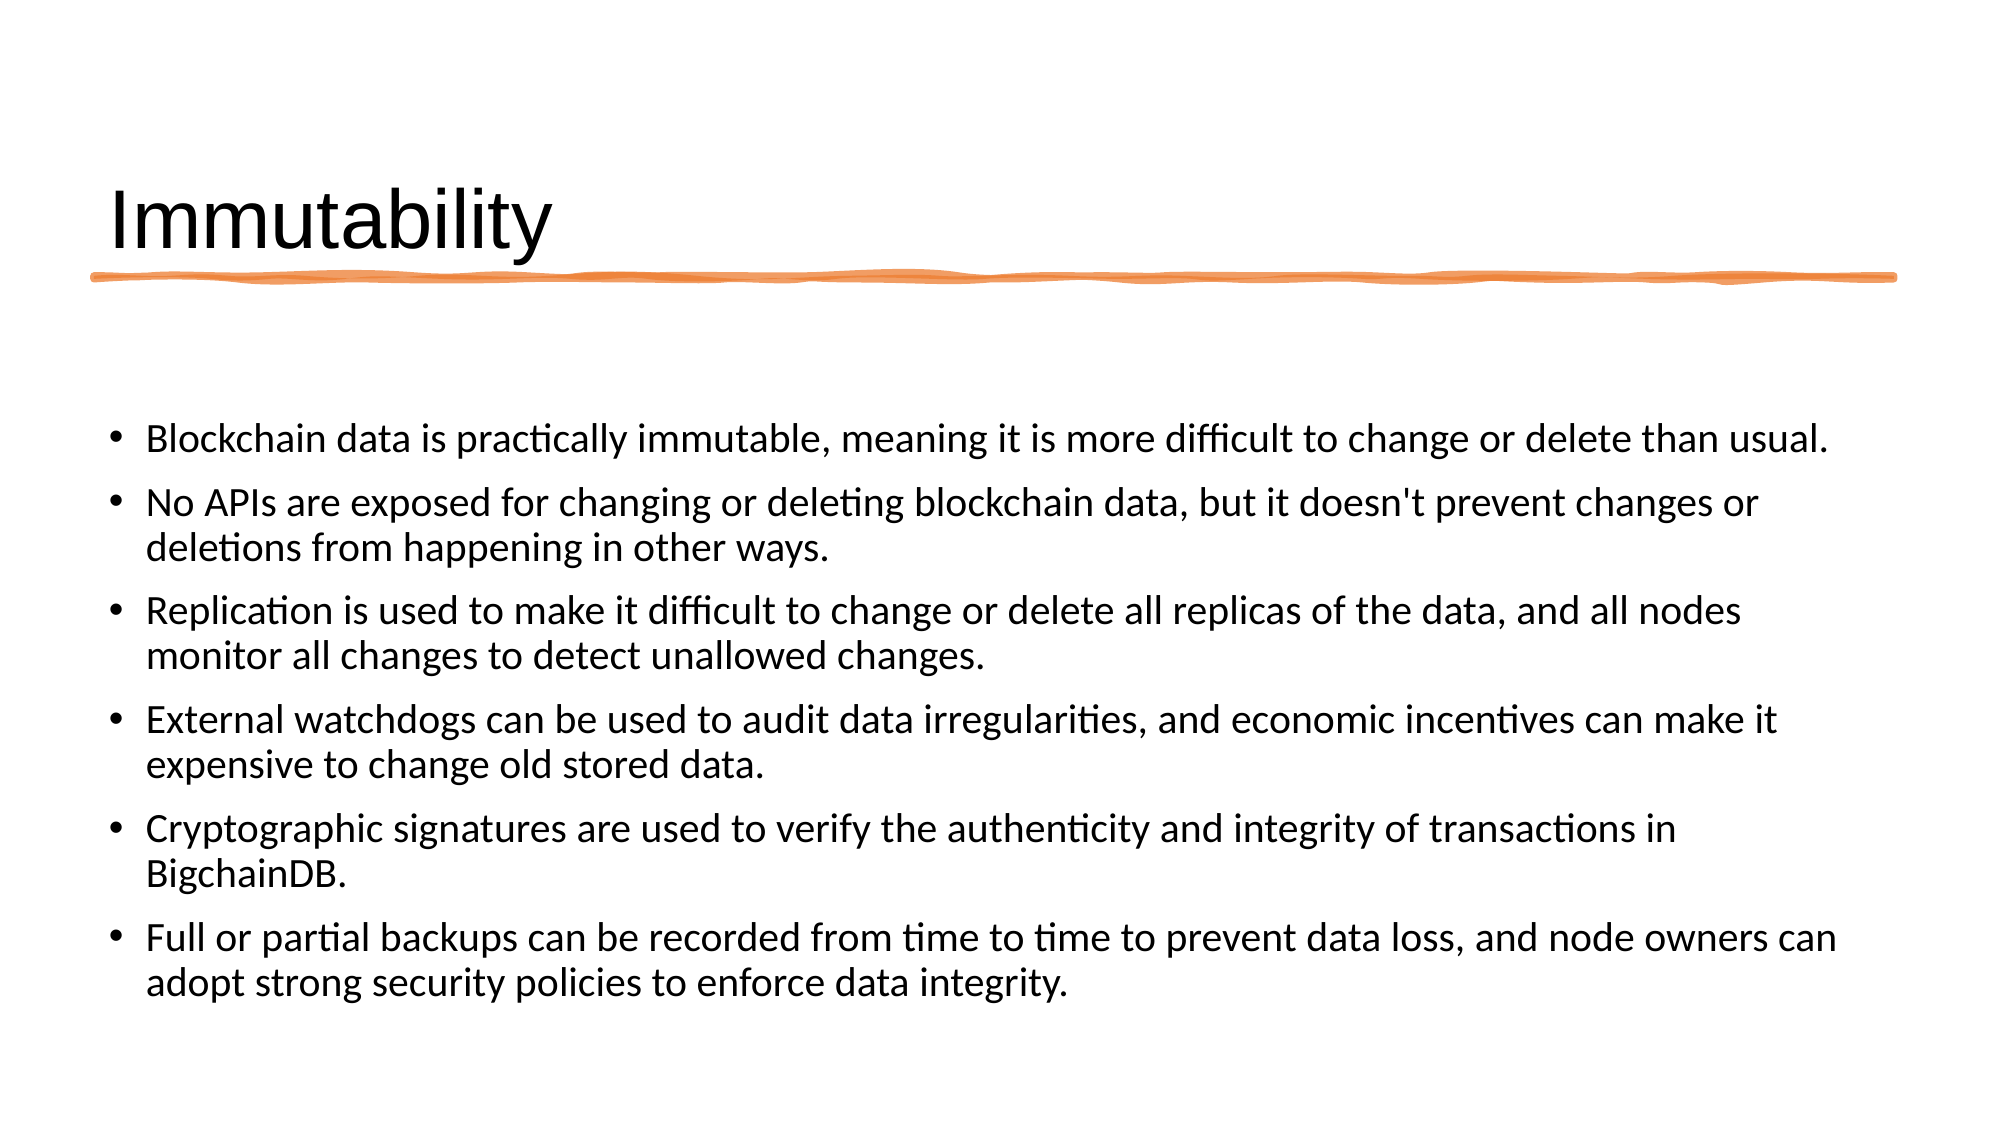

# Immutability

Blockchain data is practically immutable, meaning it is more difficult to change or delete than usual.
No APIs are exposed for changing or deleting blockchain data, but it doesn't prevent changes or deletions from happening in other ways.
Replication is used to make it difficult to change or delete all replicas of the data, and all nodes monitor all changes to detect unallowed changes.
External watchdogs can be used to audit data irregularities, and economic incentives can make it expensive to change old stored data.
Cryptographic signatures are used to verify the authenticity and integrity of transactions in BigchainDB.
Full or partial backups can be recorded from time to time to prevent data loss, and node owners can adopt strong security policies to enforce data integrity.